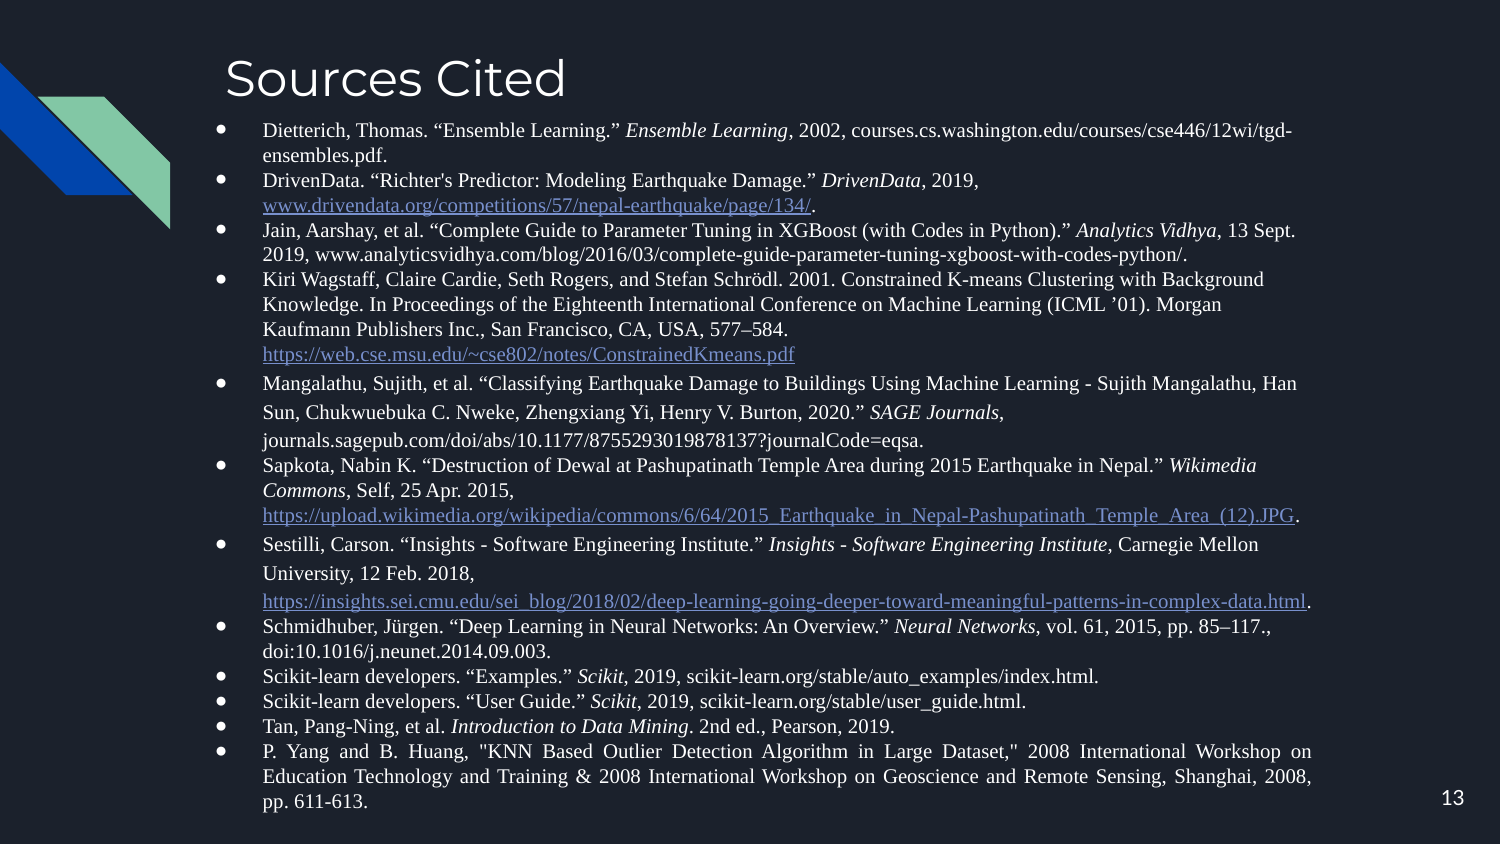

# Sources Cited
Dietterich, Thomas. “Ensemble Learning.” Ensemble Learning, 2002, courses.cs.washington.edu/courses/cse446/12wi/tgd-ensembles.pdf.
DrivenData. “Richter's Predictor: Modeling Earthquake Damage.” DrivenData, 2019, www.drivendata.org/competitions/57/nepal-earthquake/page/134/.
Jain, Aarshay, et al. “Complete Guide to Parameter Tuning in XGBoost (with Codes in Python).” Analytics Vidhya, 13 Sept. 2019, www.analyticsvidhya.com/blog/2016/03/complete-guide-parameter-tuning-xgboost-with-codes-python/.
Kiri Wagstaff, Claire Cardie, Seth Rogers, and Stefan Schrödl. 2001. Constrained K-means Clustering with Background Knowledge. In Proceedings of the Eighteenth International Conference on Machine Learning (ICML ’01). Morgan Kaufmann Publishers Inc., San Francisco, CA, USA, 577–584. https://web.cse.msu.edu/~cse802/notes/ConstrainedKmeans.pdf
Mangalathu, Sujith, et al. “Classifying Earthquake Damage to Buildings Using Machine Learning - Sujith Mangalathu, Han Sun, Chukwuebuka C. Nweke, Zhengxiang Yi, Henry V. Burton, 2020.” SAGE Journals, journals.sagepub.com/doi/abs/10.1177/8755293019878137?journalCode=eqsa.
Sapkota, Nabin K. “Destruction of Dewal at Pashupatinath Temple Area during 2015 Earthquake in Nepal.” Wikimedia Commons, Self, 25 Apr. 2015, https://upload.wikimedia.org/wikipedia/commons/6/64/2015_Earthquake_in_Nepal-Pashupatinath_Temple_Area_(12).JPG.
Sestilli, Carson. “Insights - Software Engineering Institute.” Insights - Software Engineering Institute, Carnegie Mellon University, 12 Feb. 2018, https://insights.sei.cmu.edu/sei_blog/2018/02/deep-learning-going-deeper-toward-meaningful-patterns-in-complex-data.html.
Schmidhuber, Jürgen. “Deep Learning in Neural Networks: An Overview.” Neural Networks, vol. 61, 2015, pp. 85–117., doi:10.1016/j.neunet.2014.09.003.
Scikit-learn developers. “Examples.” Scikit, 2019, scikit-learn.org/stable/auto_examples/index.html.
Scikit-learn developers. “User Guide.” Scikit, 2019, scikit-learn.org/stable/user_guide.html.
Tan, Pang-Ning, et al. Introduction to Data Mining. 2nd ed., Pearson, 2019.
P. Yang and B. Huang, "KNN Based Outlier Detection Algorithm in Large Dataset," 2008 International Workshop on Education Technology and Training & 2008 International Workshop on Geoscience and Remote Sensing, Shanghai, 2008, pp. 611-613.
13